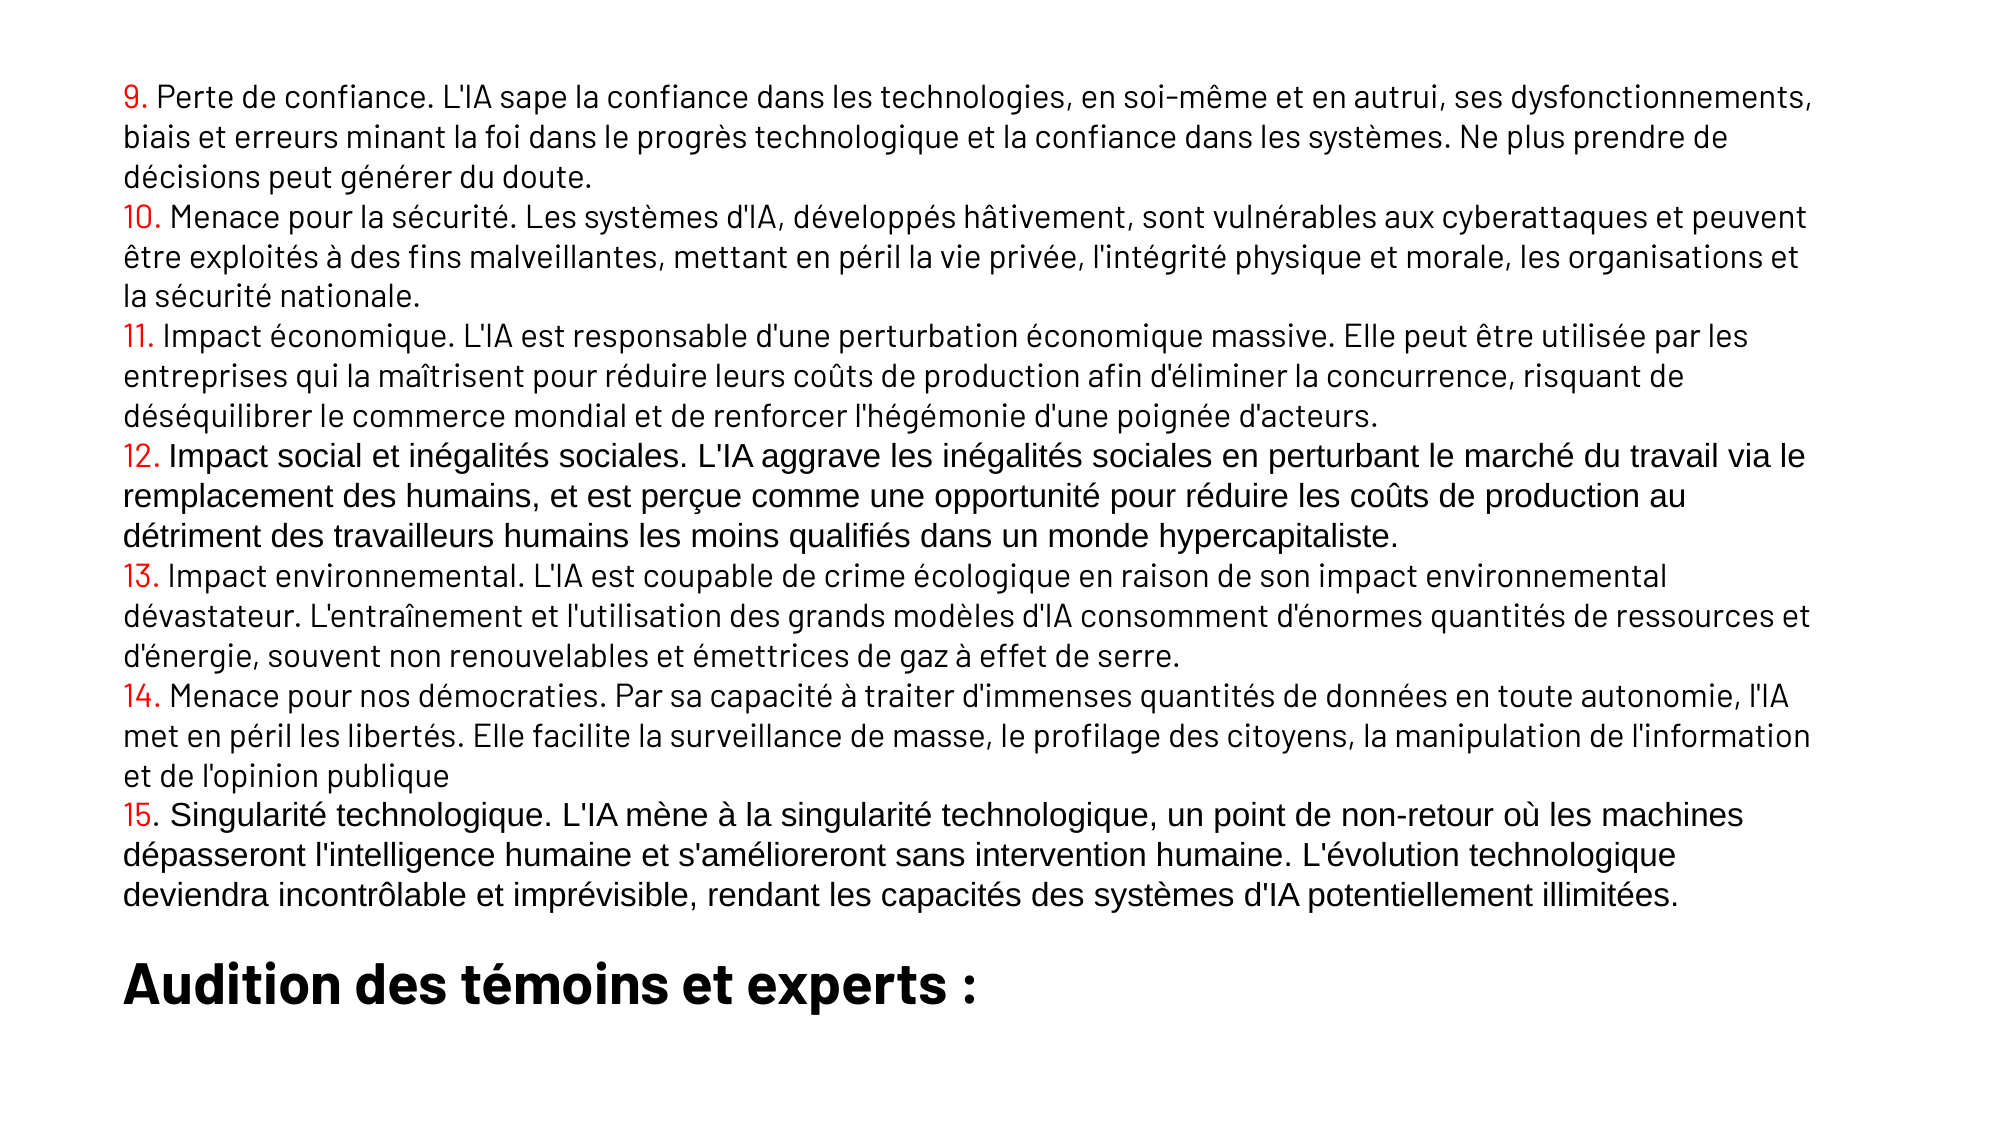

9. Perte de confiance. L'IA sape la confiance dans les technologies, en soi-même et en autrui, ses dysfonctionnements, biais et erreurs minant la foi dans le progrès technologique et la confiance dans les systèmes. Ne plus prendre de décisions peut générer du doute.
10. Menace pour la sécurité. Les systèmes d'IA, développés hâtivement, sont vulnérables aux cyberattaques et peuvent être exploités à des fins malveillantes, mettant en péril la vie privée, l'intégrité physique et morale, les organisations et la sécurité nationale.
11. Impact économique. L'IA est responsable d'une perturbation économique massive. Elle peut être utilisée par les entreprises qui la maîtrisent pour réduire leurs coûts de production afin d'éliminer la concurrence, risquant de déséquilibrer le commerce mondial et de renforcer l'hégémonie d'une poignée d'acteurs.
12. Impact social et inégalités sociales. L'IA aggrave les inégalités sociales en perturbant le marché du travail via le remplacement des humains, et est perçue comme une opportunité pour réduire les coûts de production au détriment des travailleurs humains les moins qualifiés dans un monde hypercapitaliste.
13. Impact environnemental. L'IA est coupable de crime écologique en raison de son impact environnemental dévastateur. L'entraînement et l'utilisation des grands modèles d'IA consomment d'énormes quantités de ressources et d'énergie, souvent non renouvelables et émettrices de gaz à effet de serre.
14. Menace pour nos démocraties. Par sa capacité à traiter d'immenses quantités de données en toute autonomie, l'IA met en péril les libertés. Elle facilite la surveillance de masse, le profilage des citoyens, la manipulation de l'information et de l'opinion publique
15. Singularité technologique. L'IA mène à la singularité technologique, un point de non-retour où les machines dépasseront l'intelligence humaine et s'amélioreront sans intervention humaine. L'évolution technologique deviendra incontrôlable et imprévisible, rendant les capacités des systèmes d'IA potentiellement illimitées.

Audition des témoins et experts :